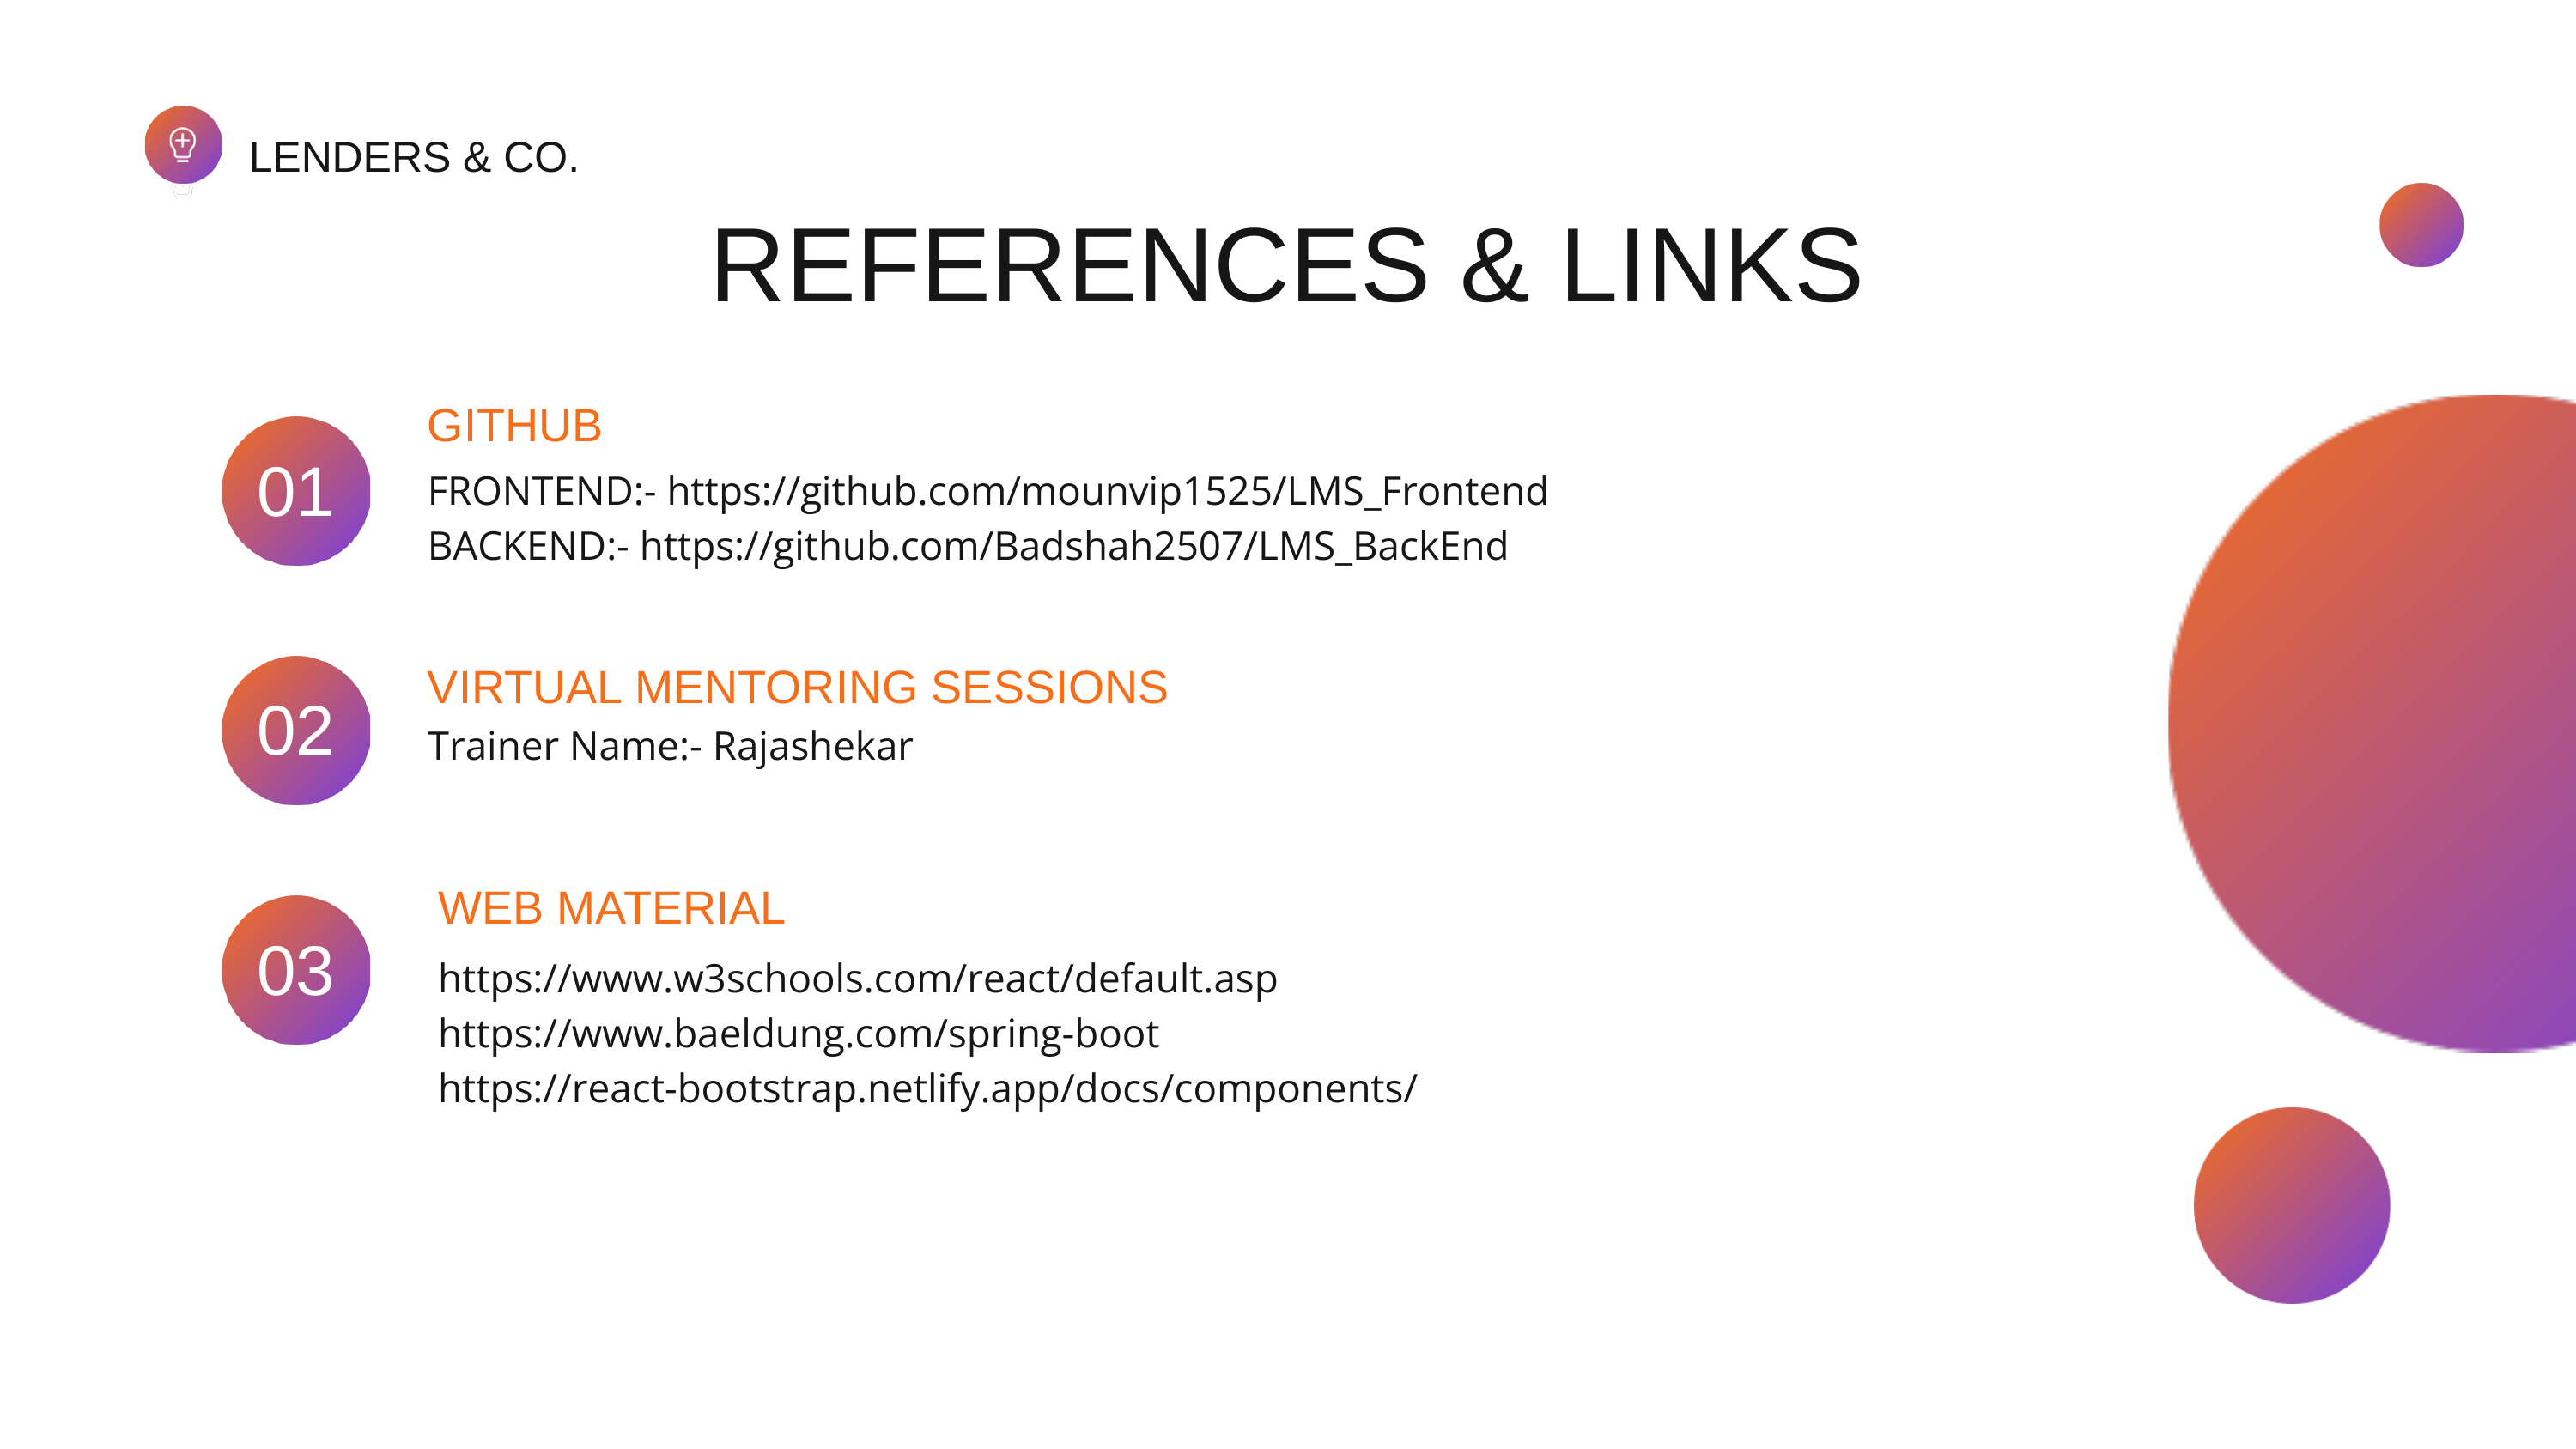

LENDERS & CO.

REFERENCES & LINKS
GITHUB

01
FRONTEND:- https://github.com/mounvip1525/LMS_Frontend
BACKEND:- https://github.com/Badshah2507/LMS_BackEnd
VIRTUAL MENTORING SESSIONS

02
Trainer Name:- Rajashekar
WEB MATERIAL

03
https://www.w3schools.com/react/default.asp
https://www.baeldung.com/spring-boot
https://react-bootstrap.netlify.app/docs/components/